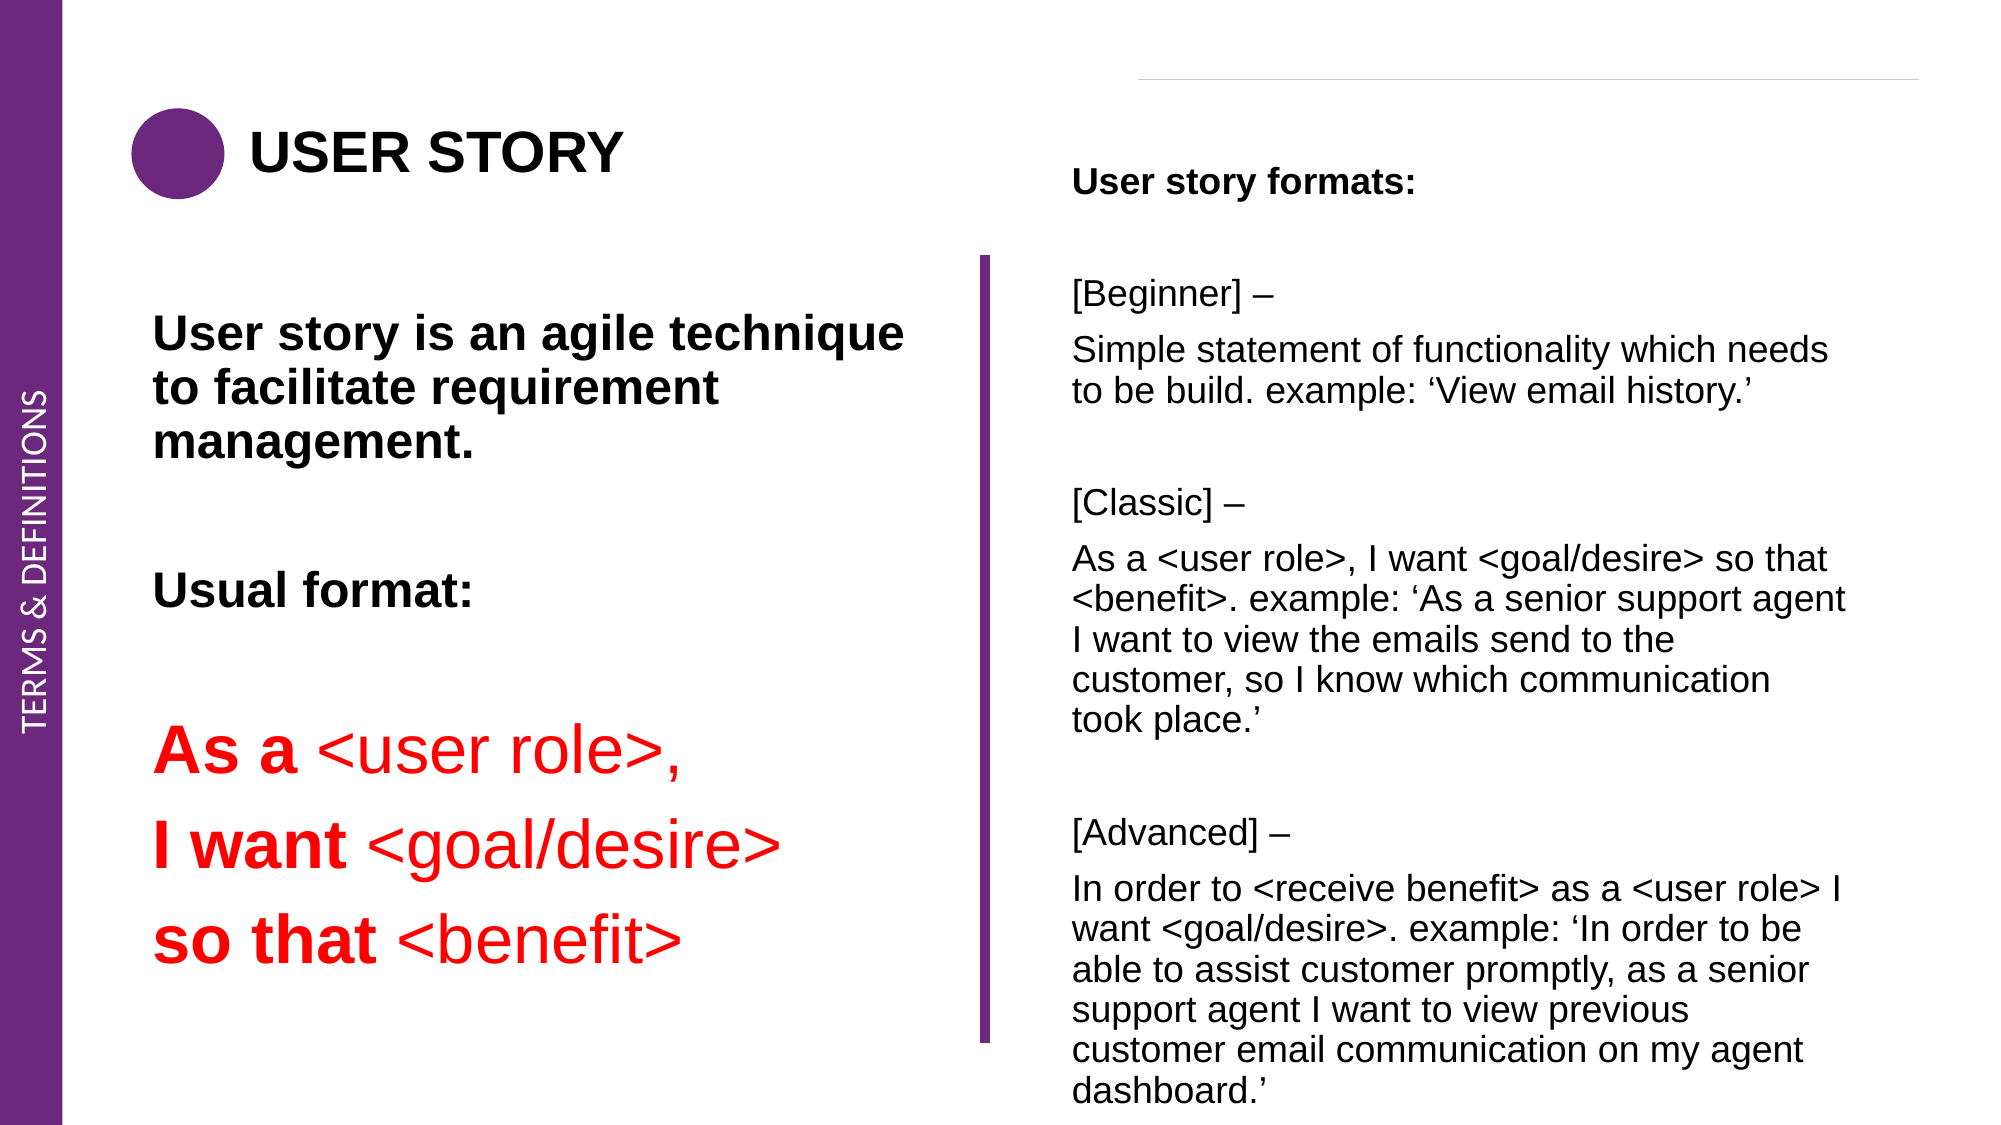

# USER STORY

User story formats:

[Beginner] –
Simple statement of functionality which needs to be build. example: ‘View email history.’

[Classic] –
As a <user role>, I want <goal/desire> so that <benefit>. example: ‘As a senior support agent I want to view the emails send to the customer, so I know which communication took place.’

[Advanced] –
In order to <receive benefit> as a <user role> I want <goal/desire>. example: ‘In order to be able to assist customer promptly, as a senior support agent I want to view previous customer email communication on my agent dashboard.’
User story is an agile technique to facilitate requirement management.

Usual format:

As a <user role>,
I want <goal/desire>
so that <benefit>